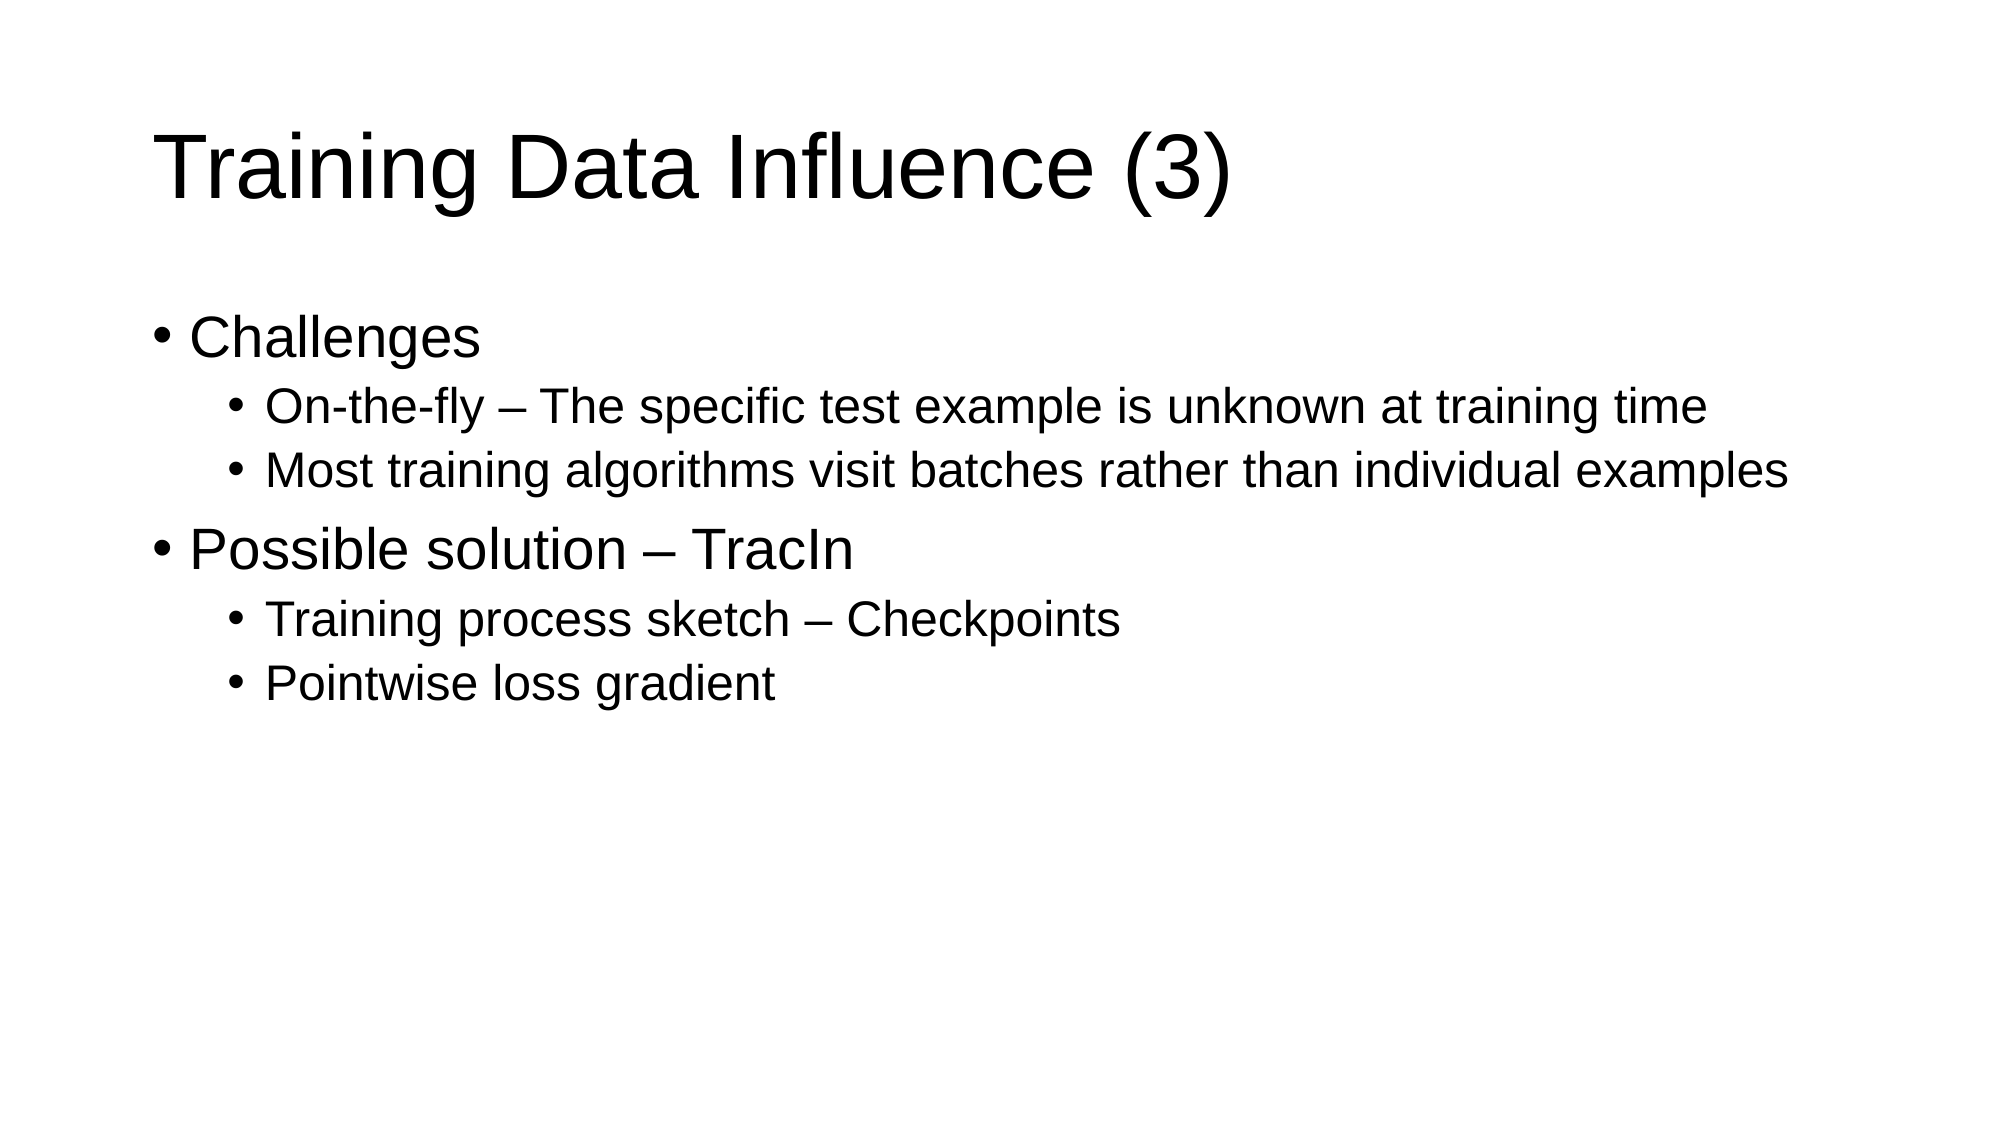

# Training Data Influence (3)
Challenges
On-the-fly – The specific test example is unknown at training time
Most training algorithms visit batches rather than individual examples
Possible solution – TracIn
Training process sketch – Checkpoints
Pointwise loss gradient